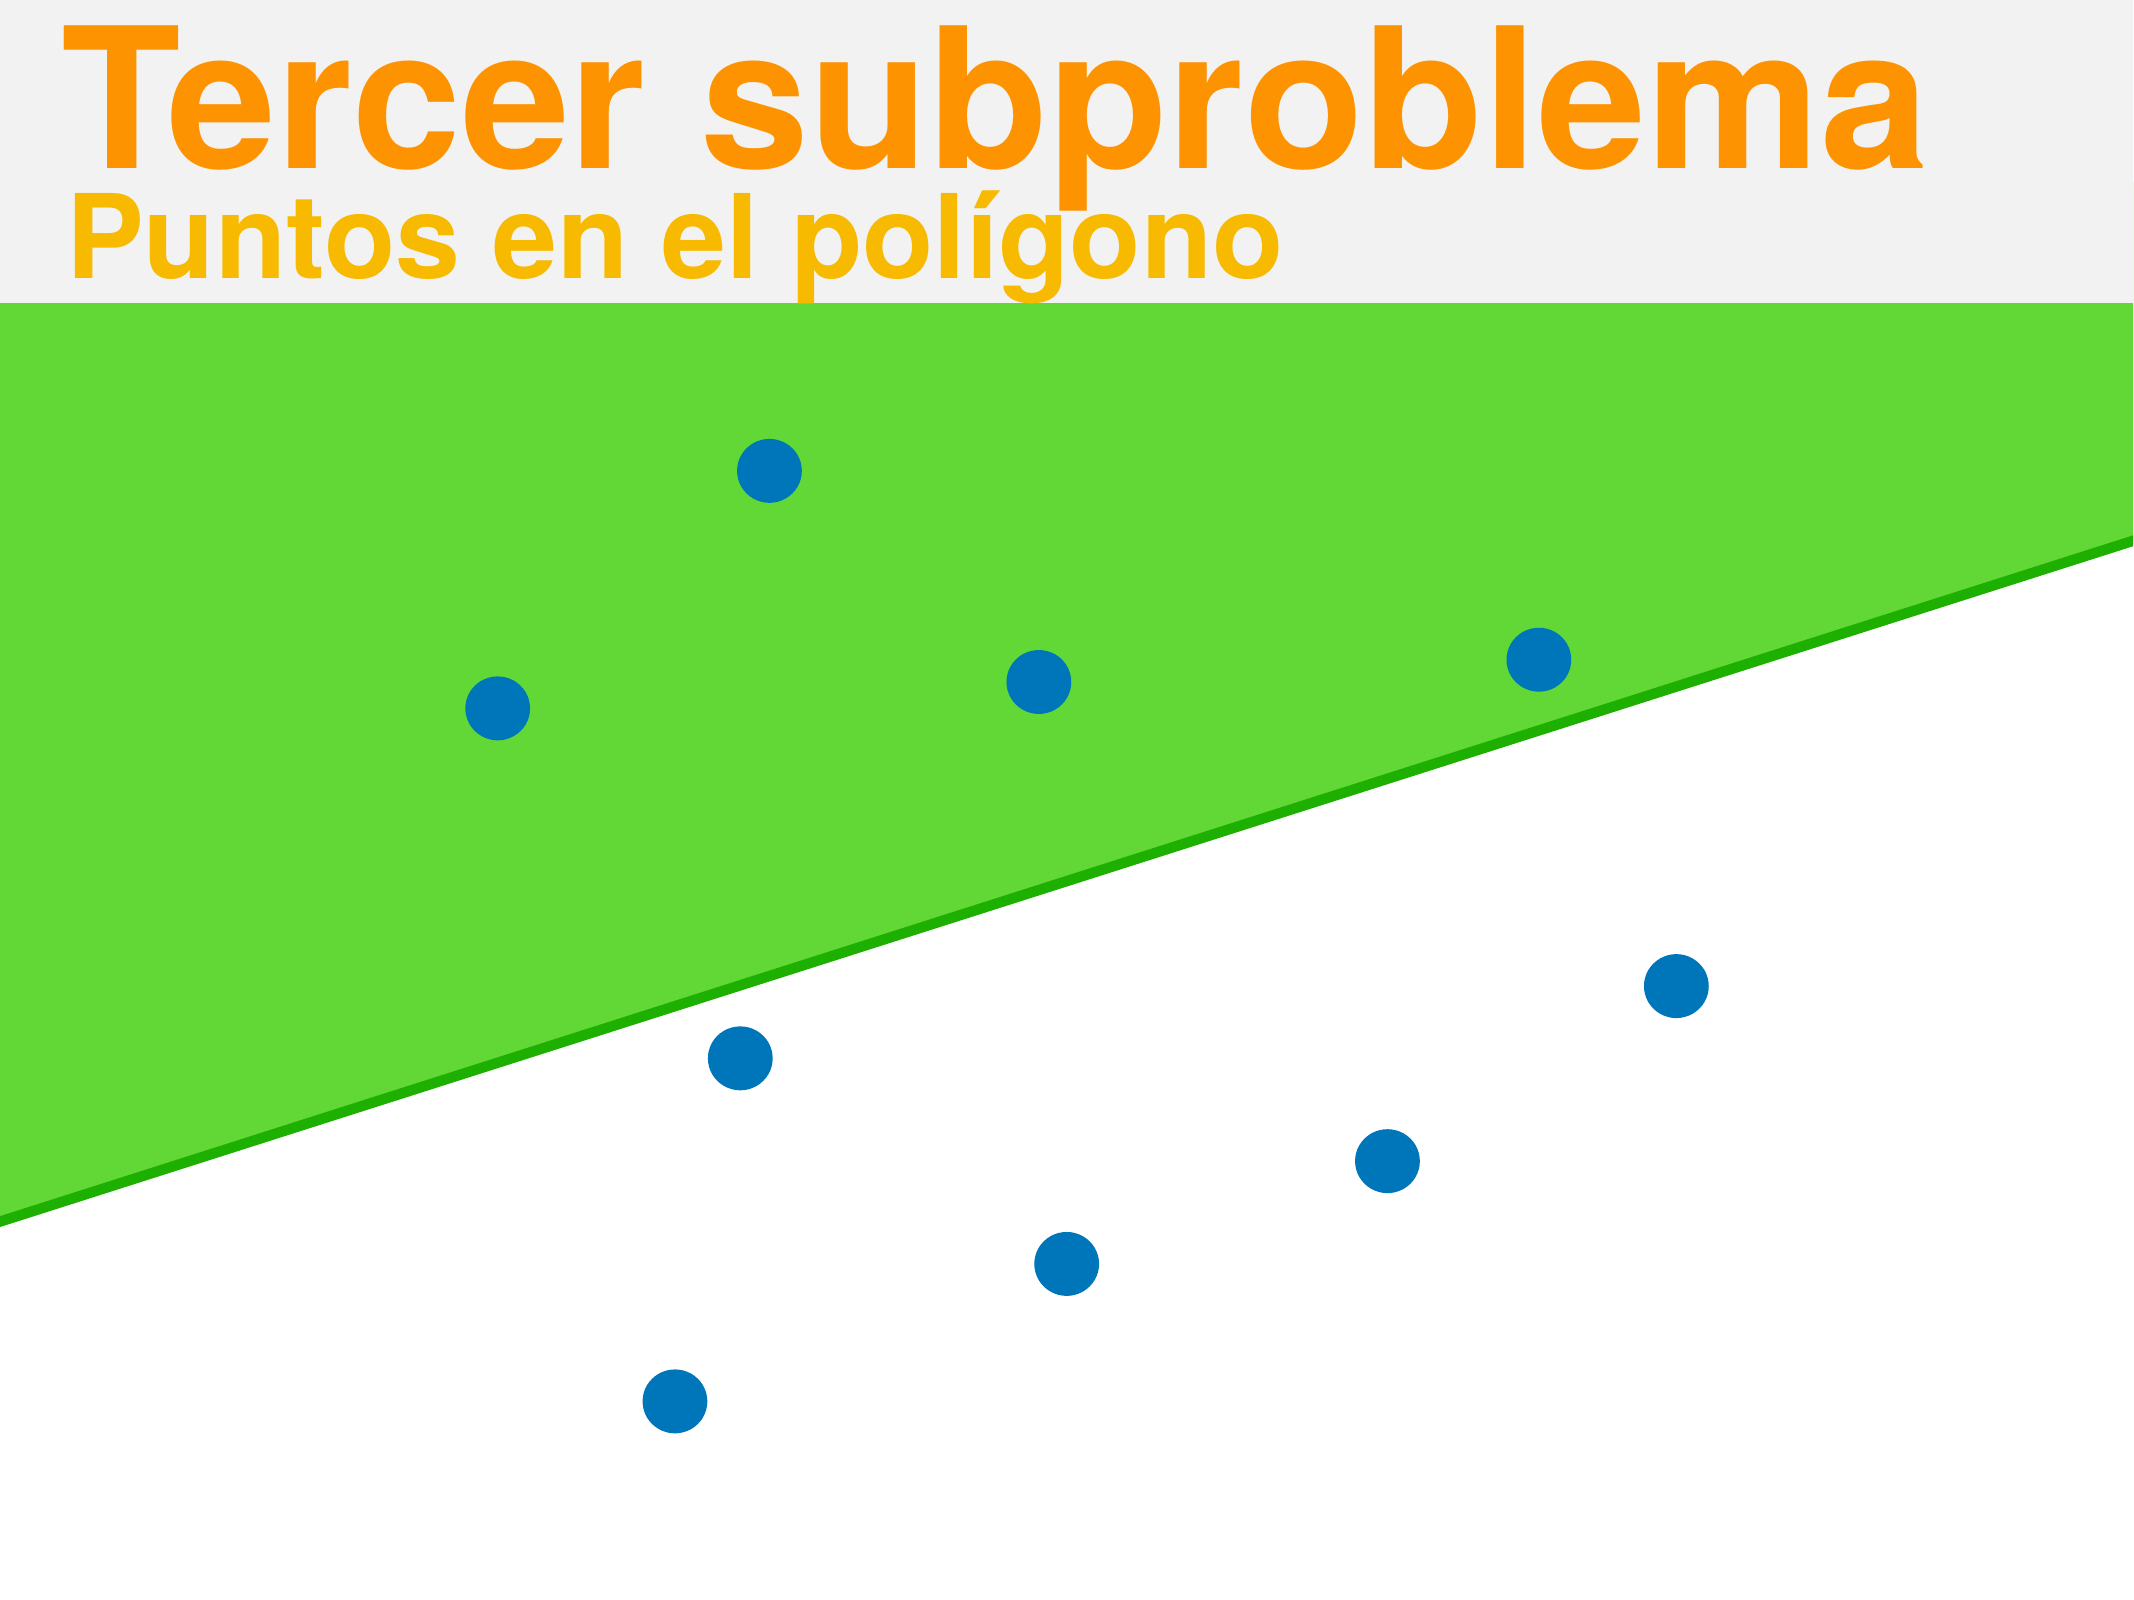

# Tercer subproblema

Puntos en el polígono